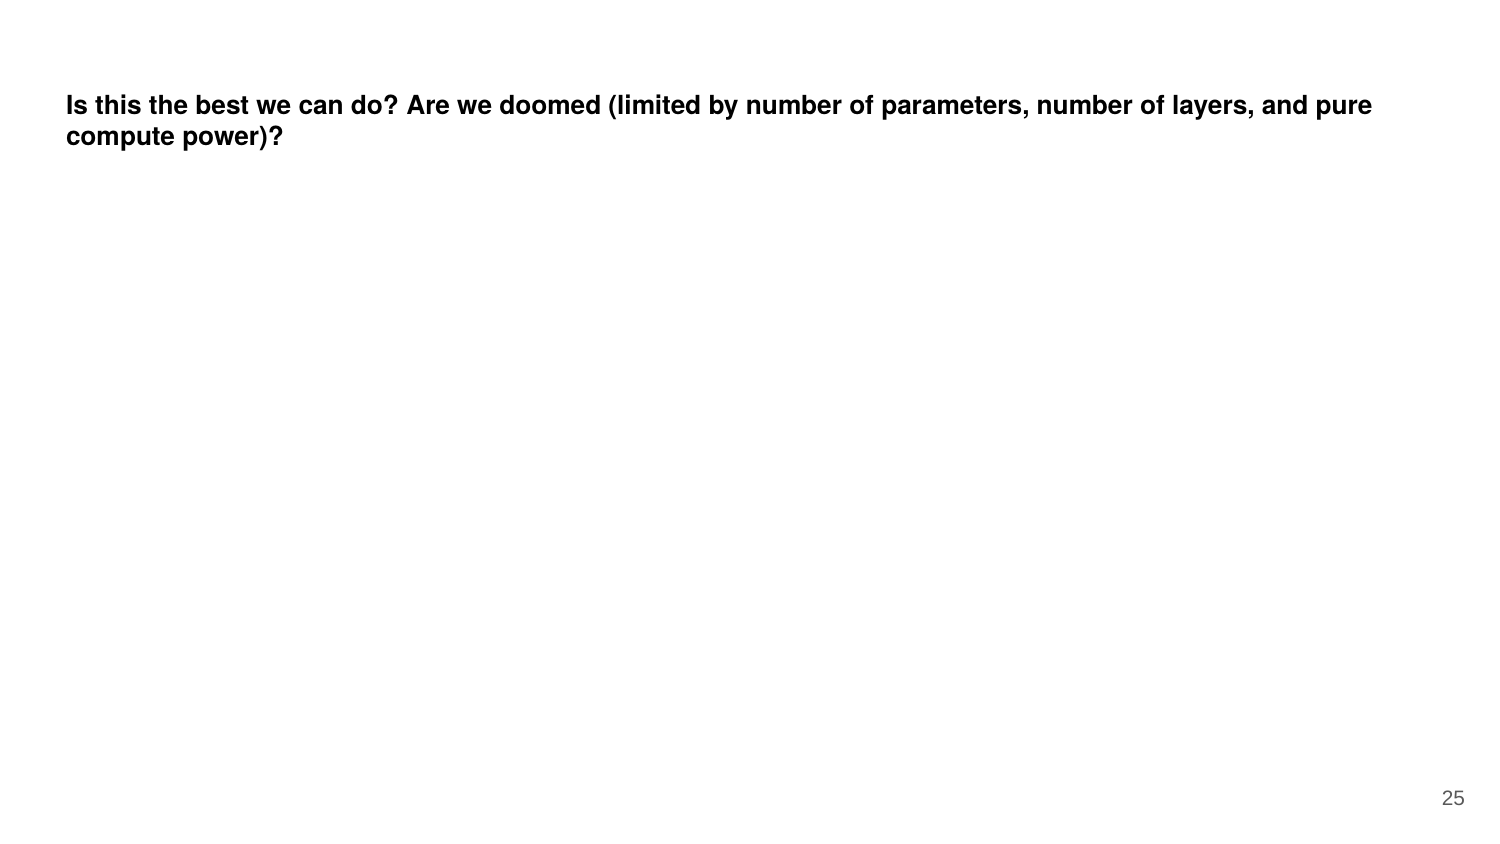

# Is this the best we can do? Are we doomed (limited by number of parameters, number of layers, and pure compute power)?

25